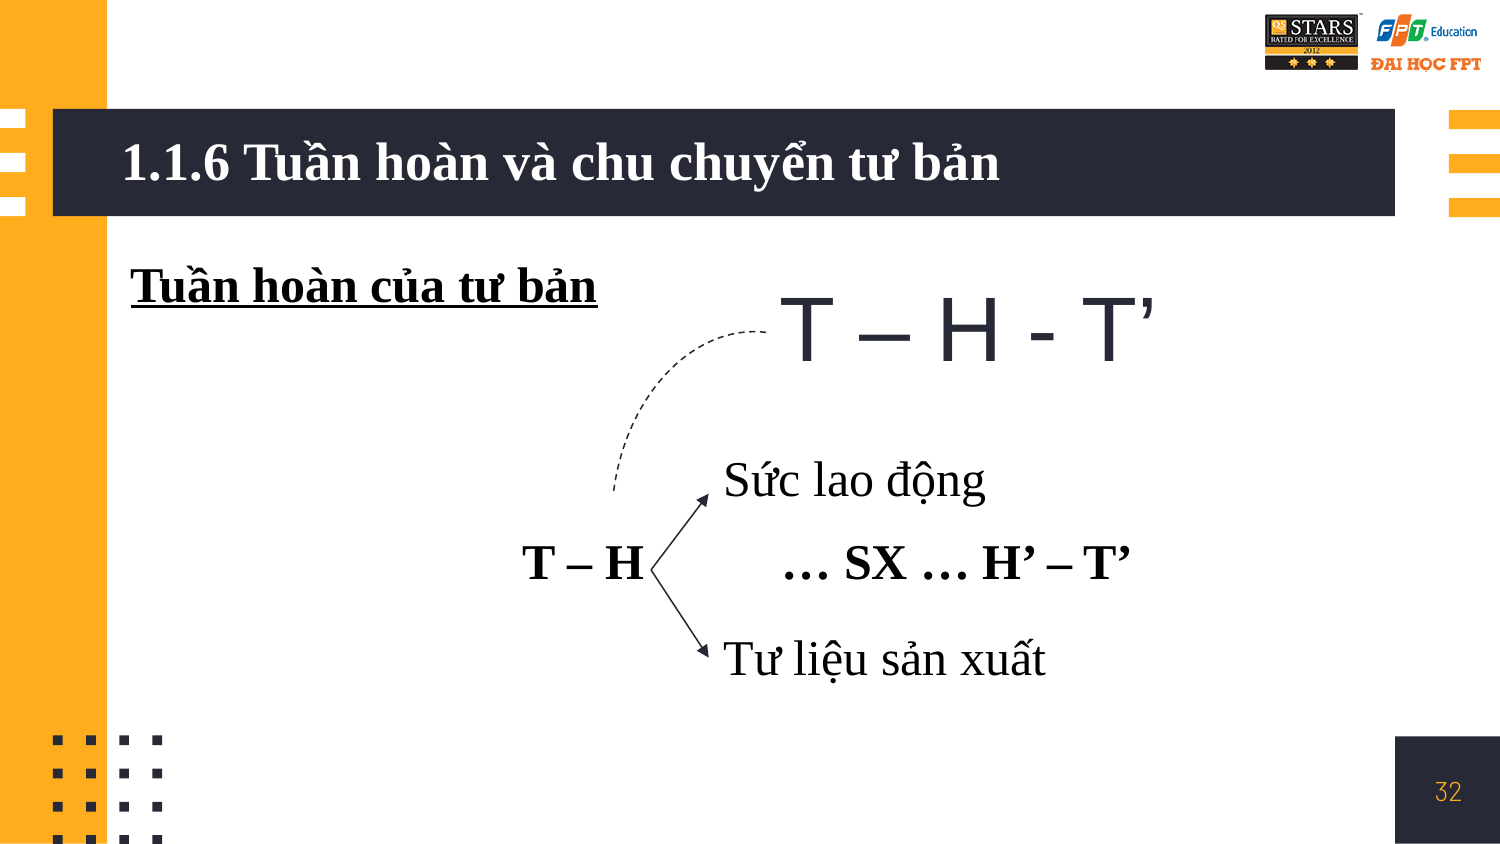

# 1.1.6 Tuần hoàn và chu chuyển tư bản
Tuần hoàn của tư bản
T – H - T’

Sức lao động
T – H           … SX … H’ – T’
Tư liệu sản xuất
32